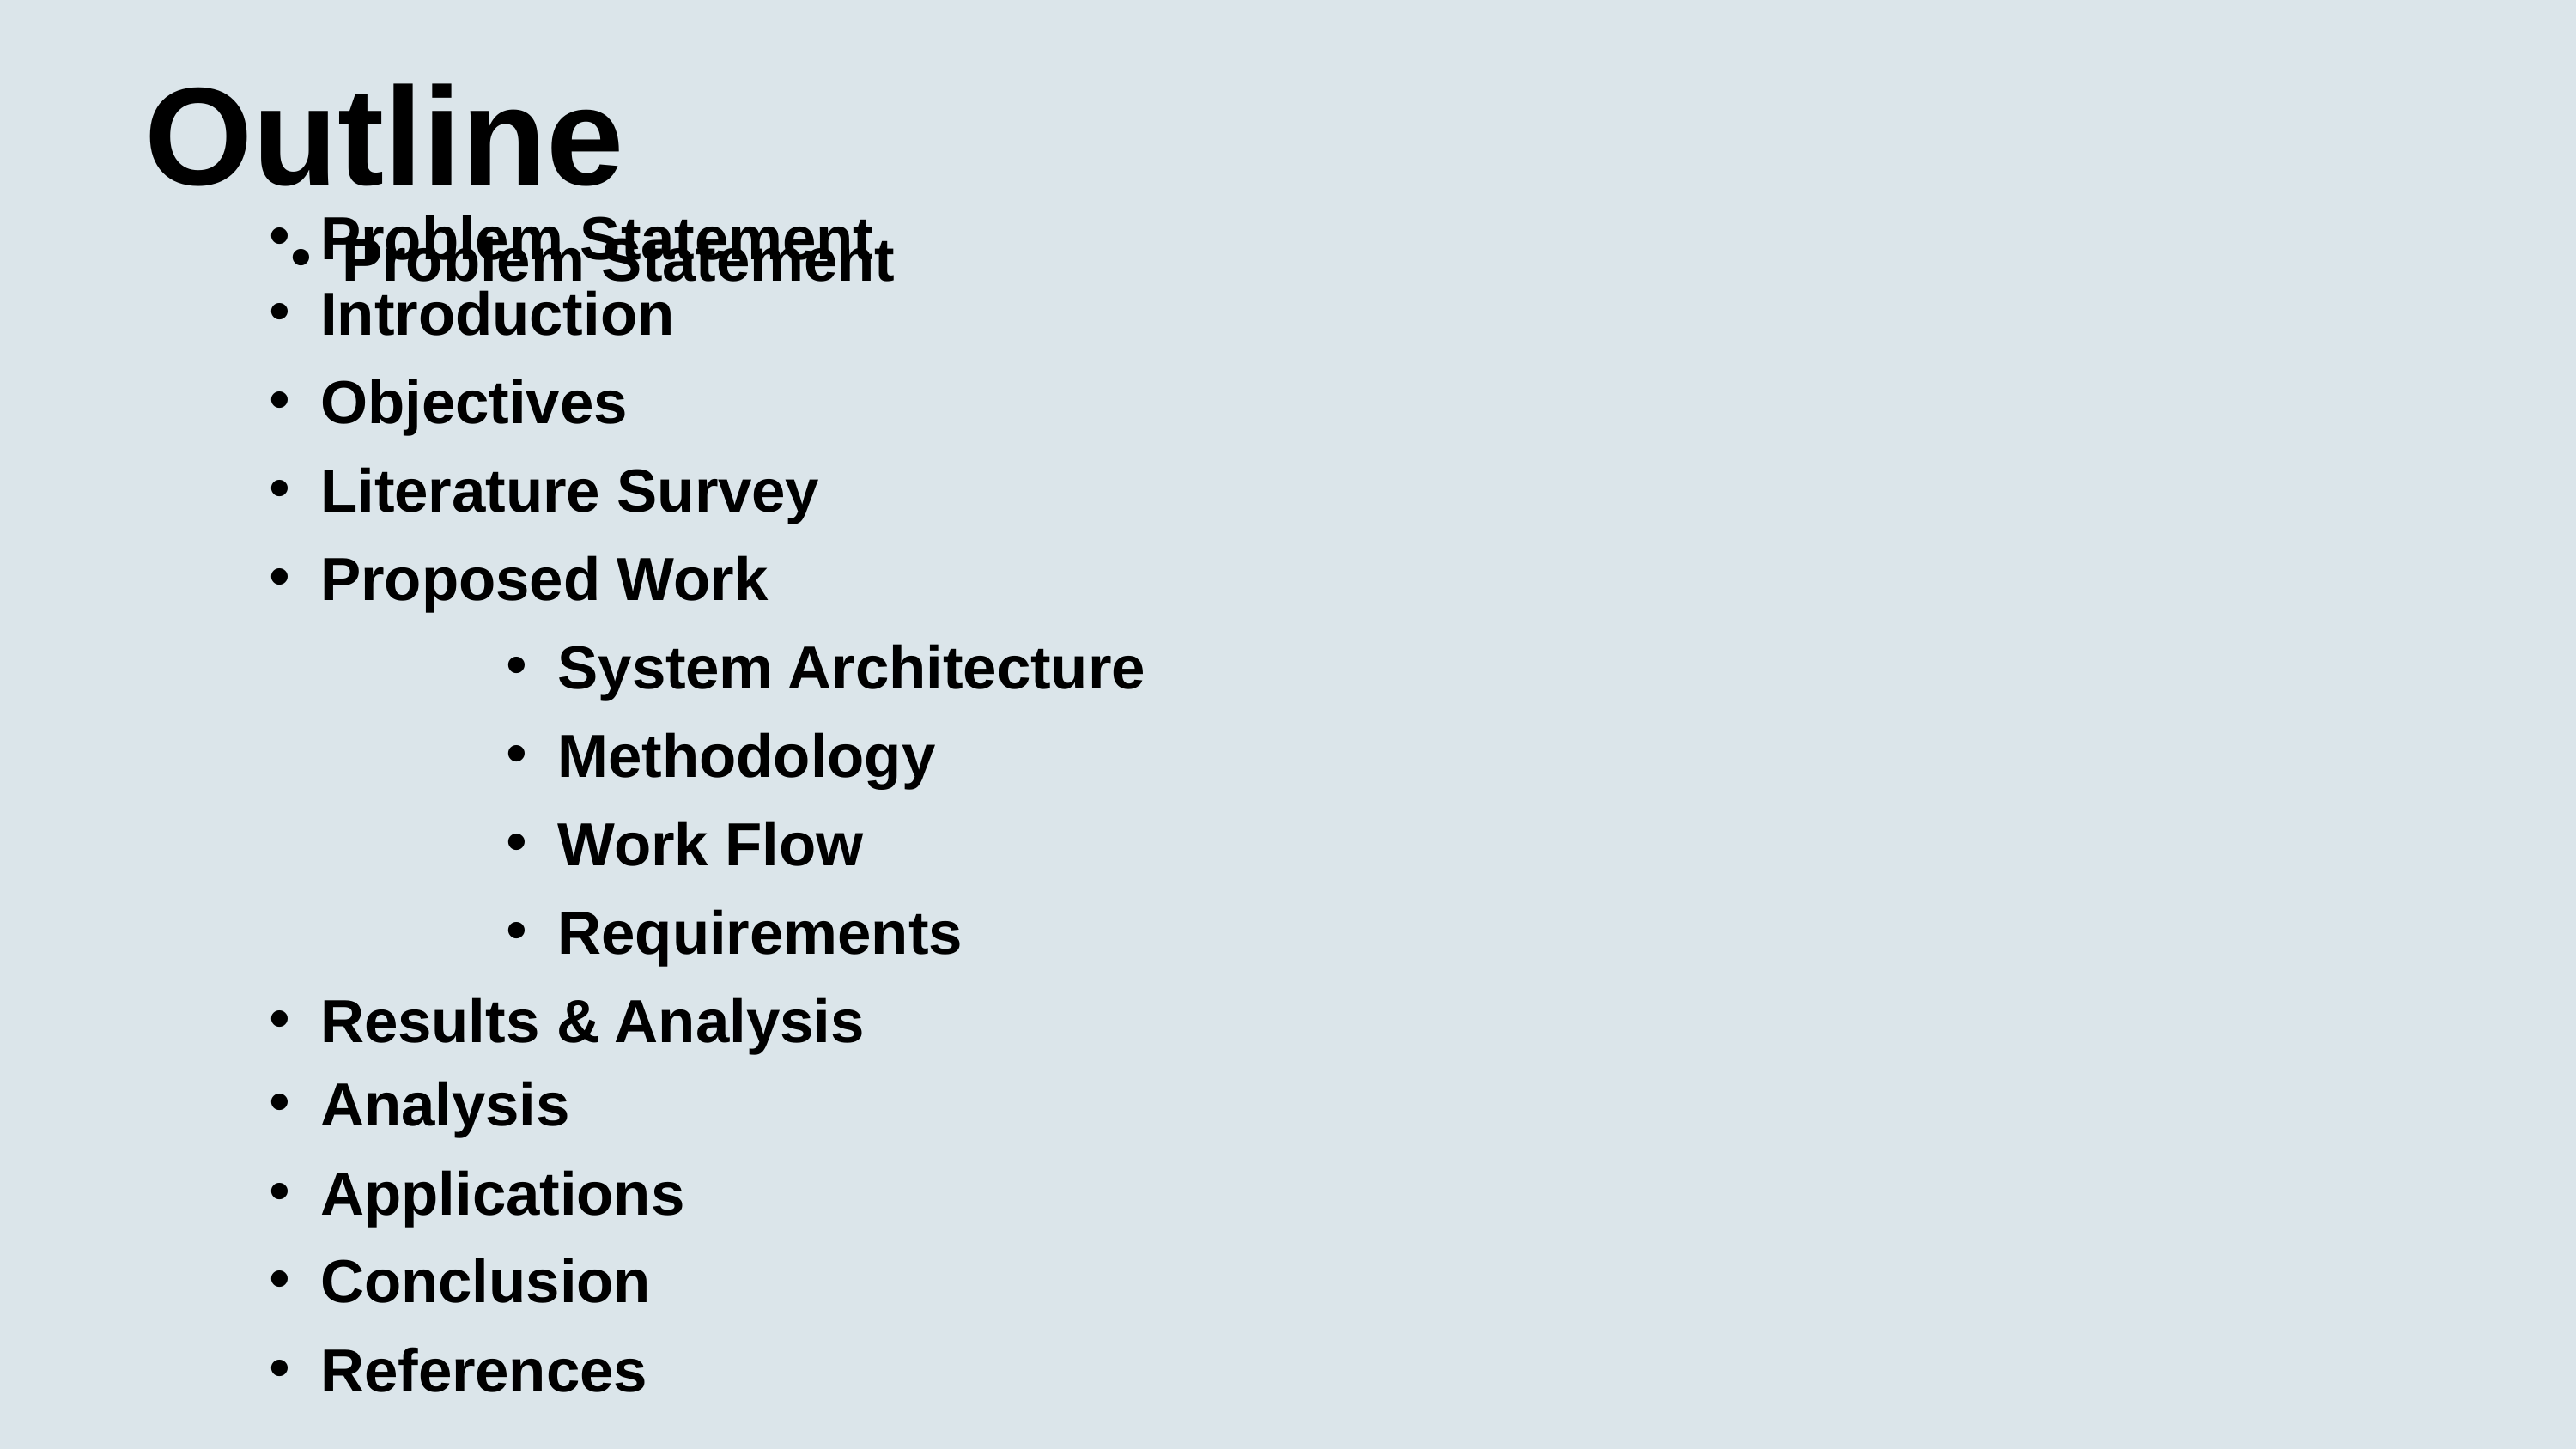

Outline
Problem Statement
Problem Statement
Introduction
Objectives
Literature Survey
Proposed Work
System Architecture
Methodology
Work Flow
Requirements
Results & Analysis
Analysis
Applications
Conclusion
References